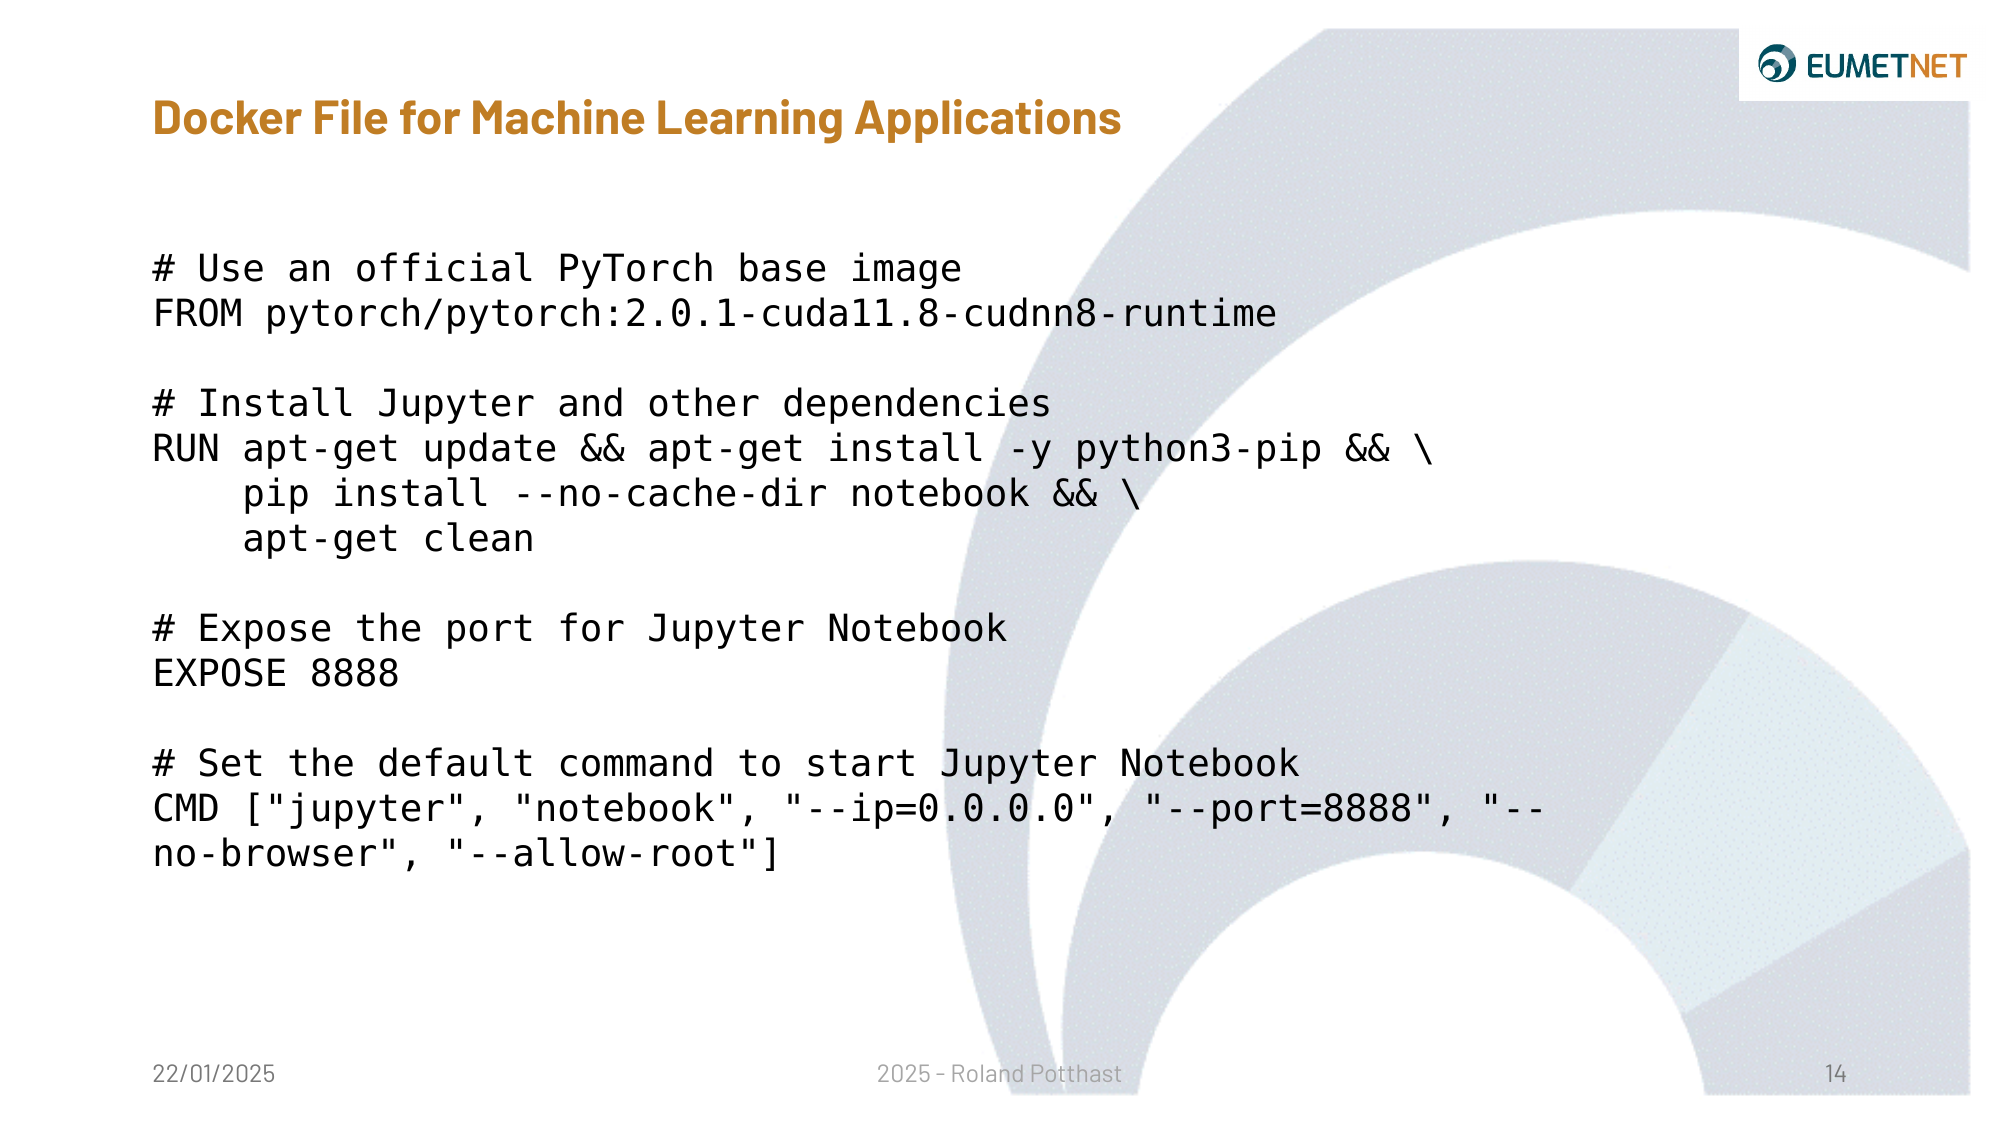

# Docker File for Machine Learning Applications
# Use an official PyTorch base image
FROM pytorch/pytorch:2.0.1-cuda11.8-cudnn8-runtime

# Install Jupyter and other dependencies
RUN apt-get update && apt-get install -y python3-pip && \
    pip install --no-cache-dir notebook && \
    apt-get clean

# Expose the port for Jupyter Notebook
EXPOSE 8888

# Set the default command to start Jupyter Notebook
CMD ["jupyter", "notebook", "--ip=0.0.0.0", "--port=8888", "--no-browser", "--allow-root"]
22/01/2025
2025 - Roland Potthast
14